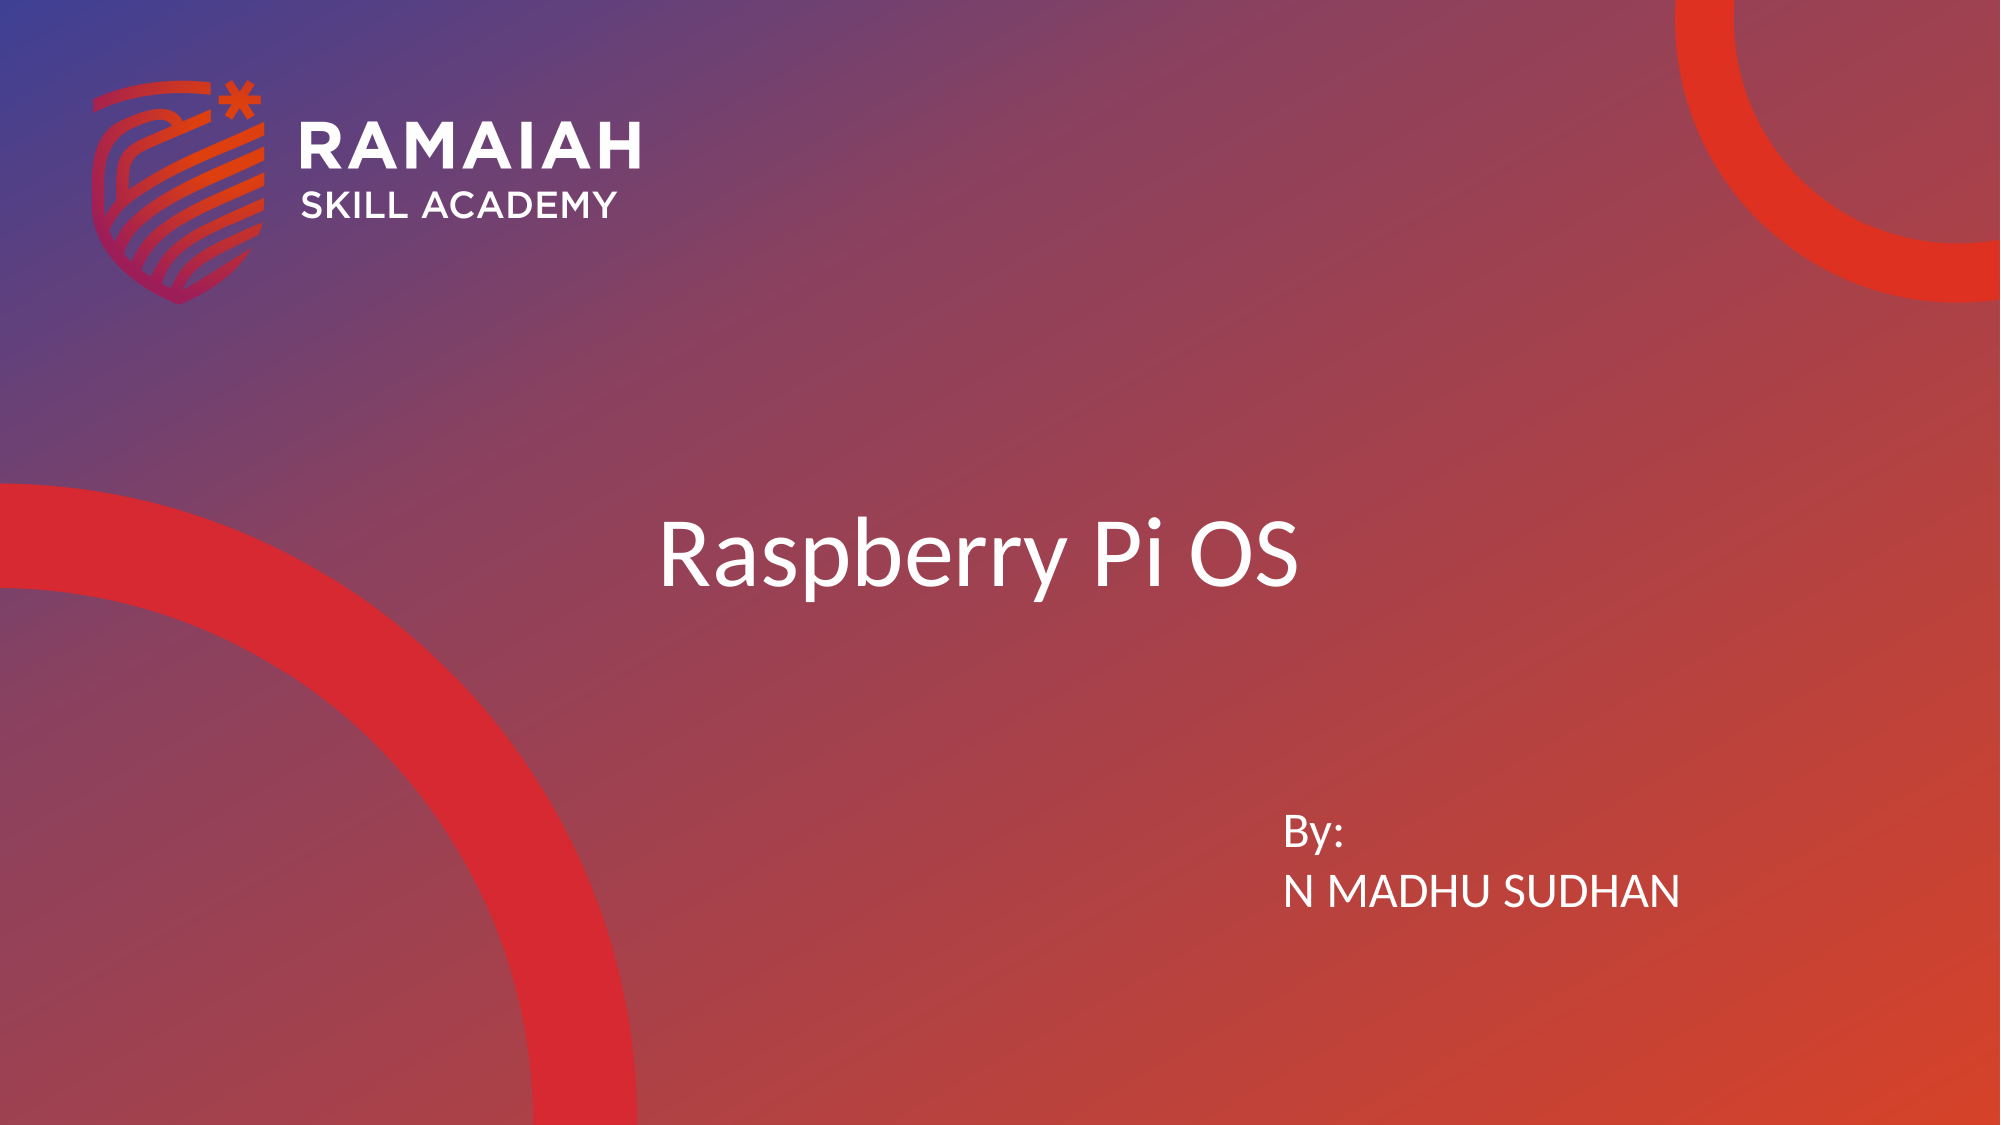

# Raspberry Pi OS
By:
N MADHU SUDHAN